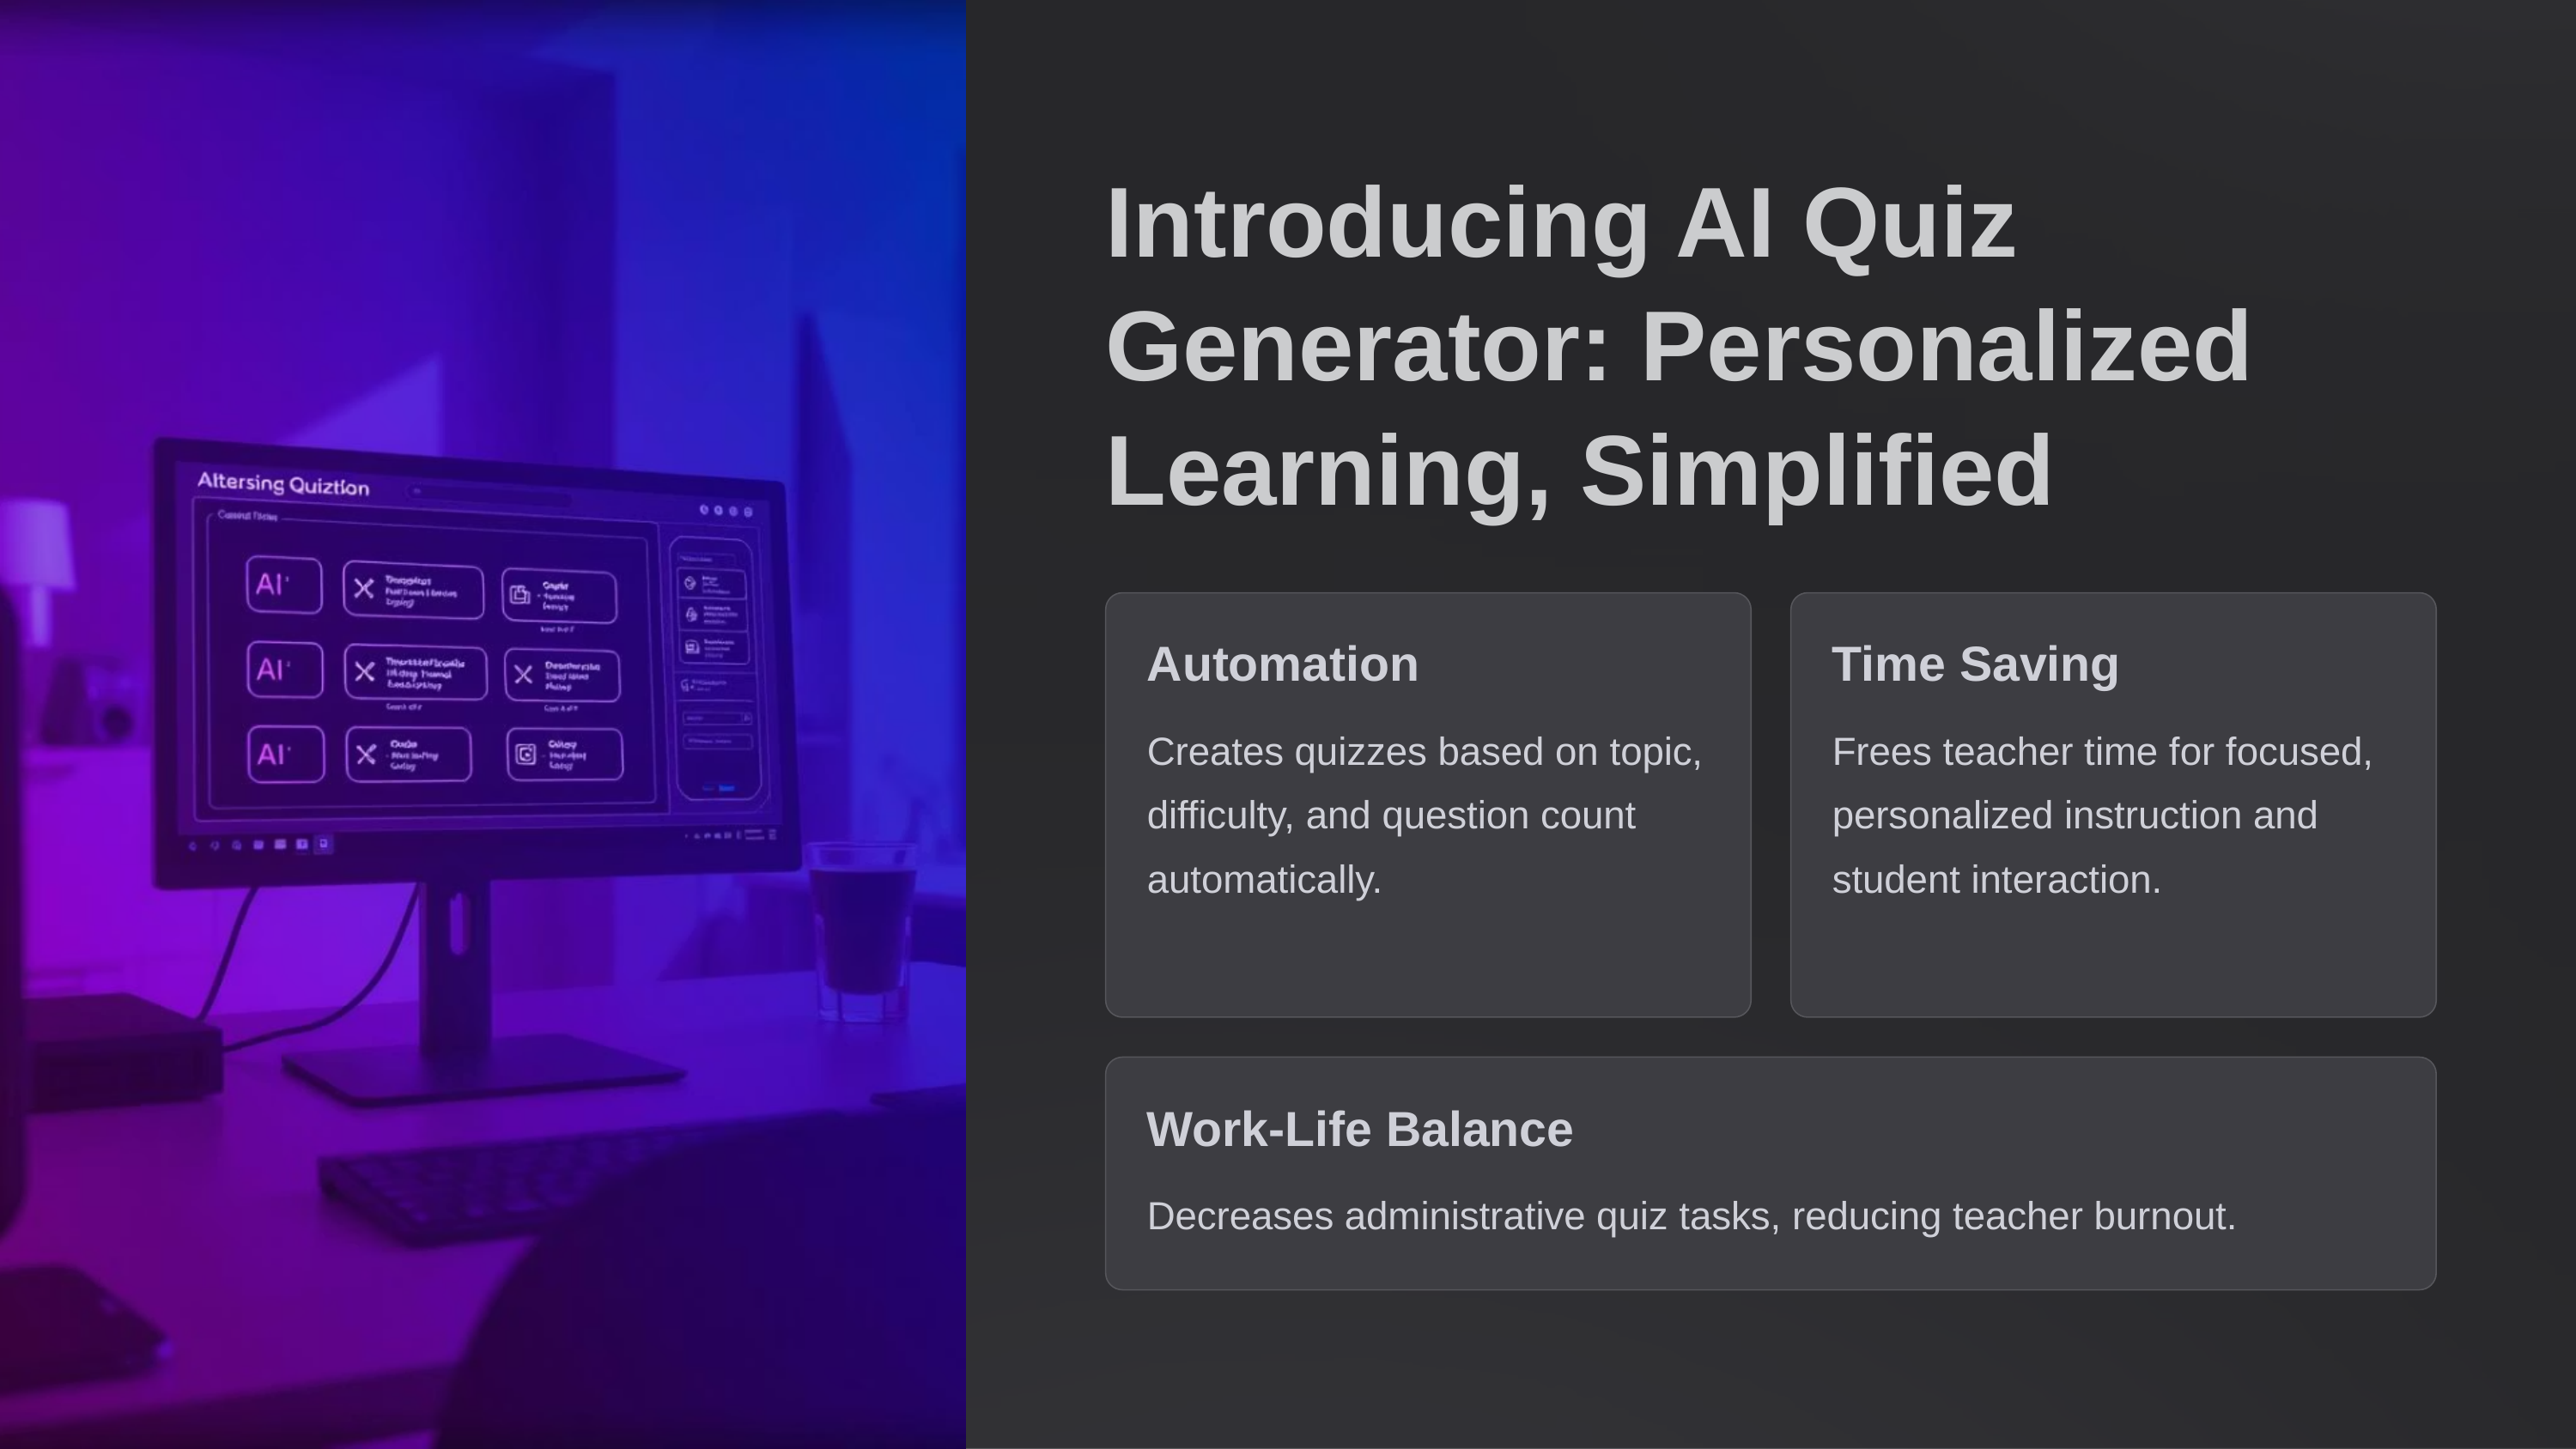

Introducing AI Quiz Generator: Personalized Learning, Simplified

Automation

Time Saving

Creates quizzes based on topic, difficulty, and question count automatically.

Frees teacher time for focused, personalized instruction and student interaction.

Work-Life Balance

Decreases administrative quiz tasks, reducing teacher burnout.